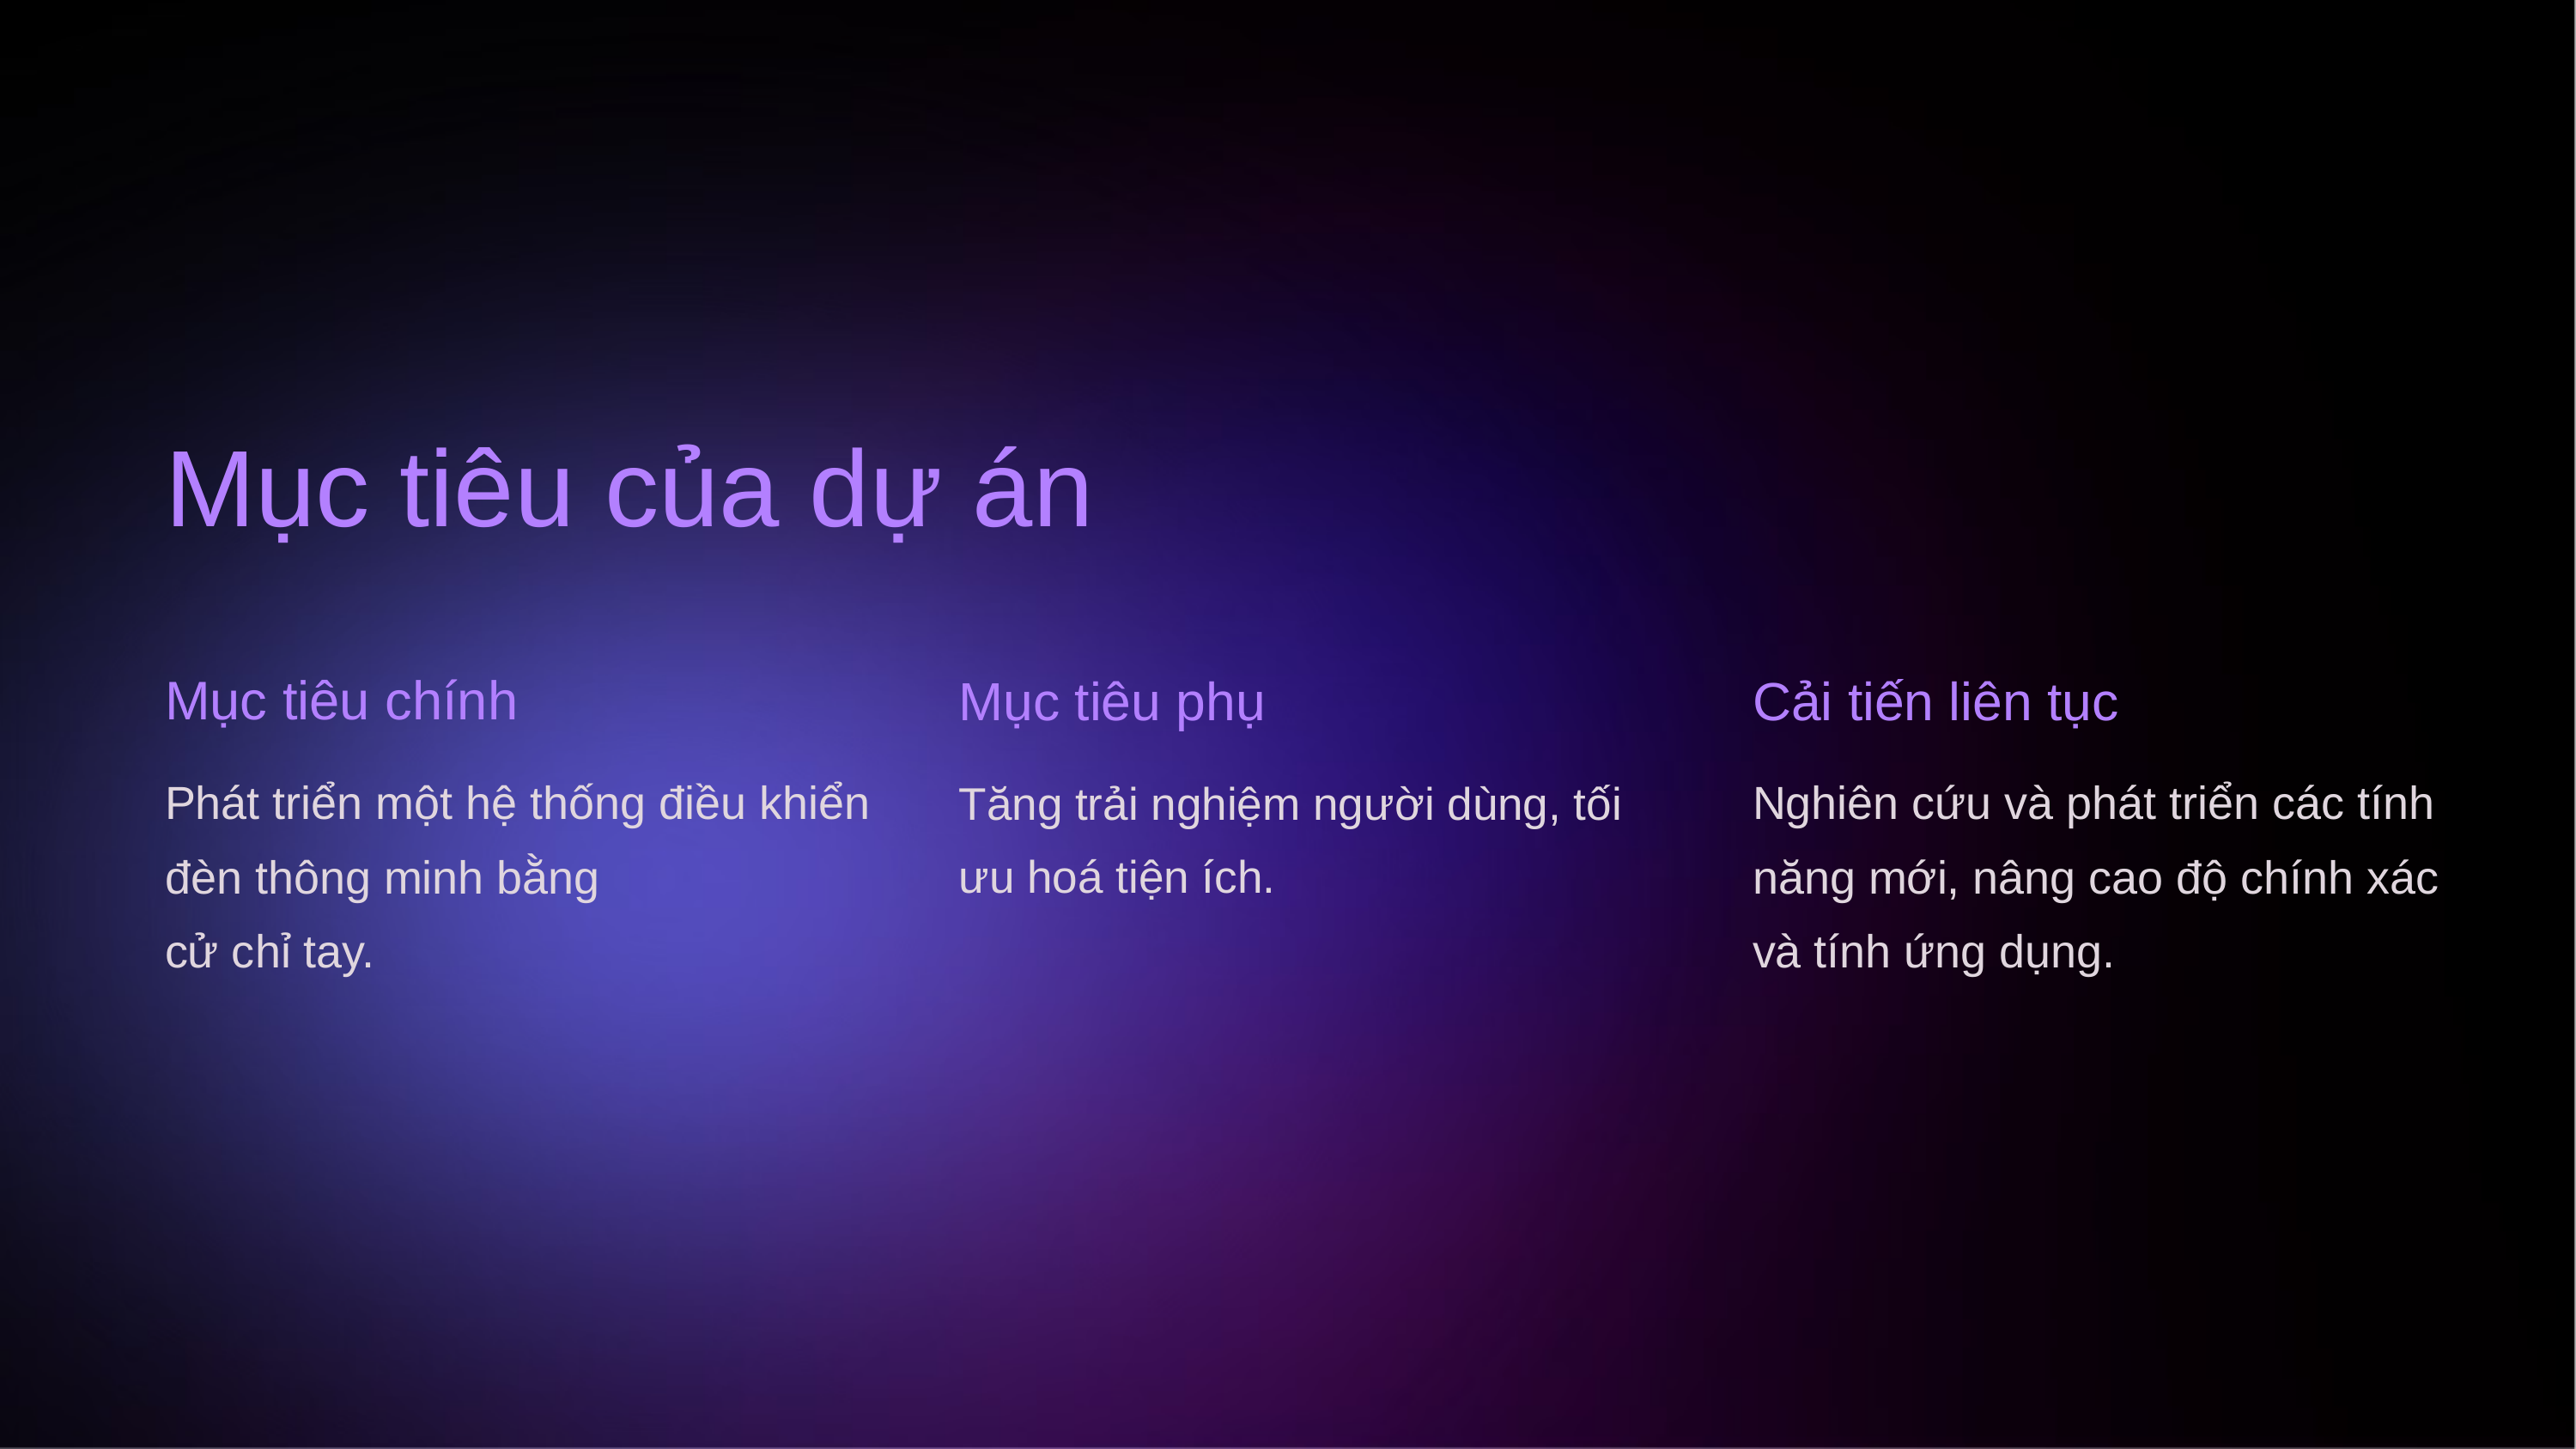

Mục tiêu của dự án
Mục tiêu chính
Mục tiêu phụ
Cải tiến liên tục
Phát triển một hệ thống điều khiển đèn thông minh bằng
cử chỉ tay.
Nghiên cứu và phát triển các tính năng mới, nâng cao độ chính xác và tính ứng dụng.
Tăng trải nghiệm người dùng, tối ưu hoá tiện ích.